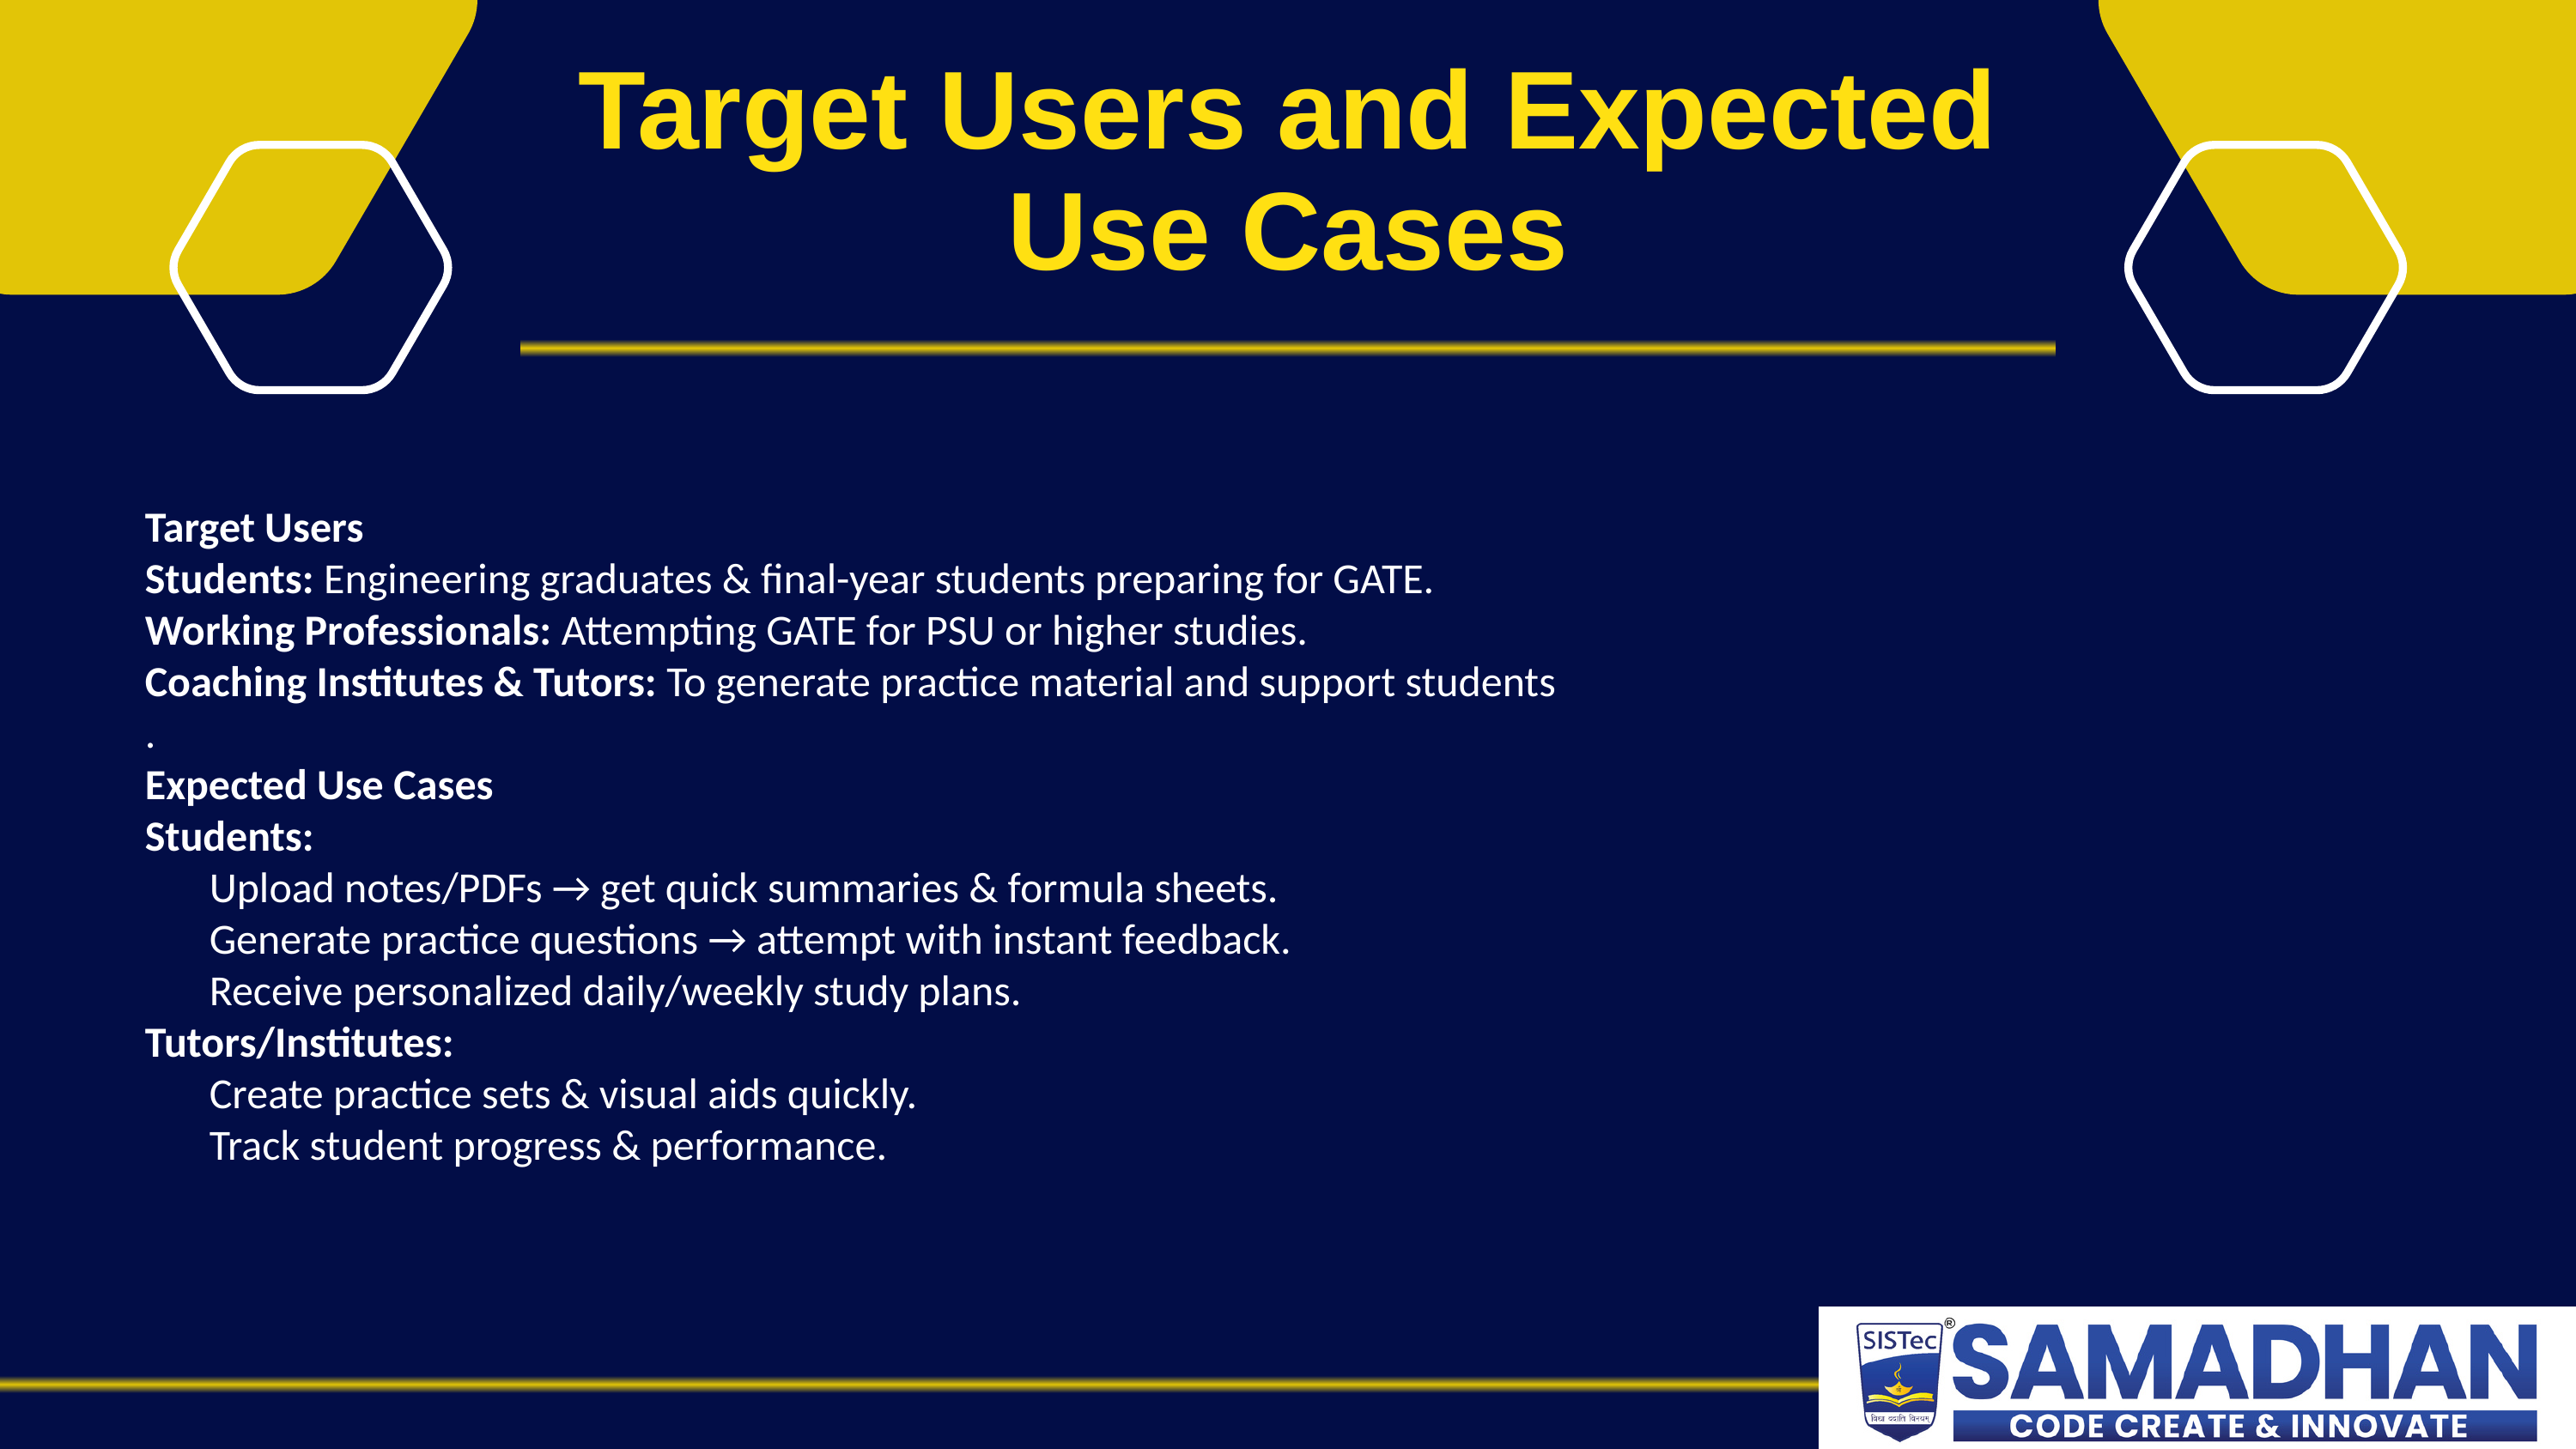

Target Users and Expected Use Cases

Target Users
Students: Engineering graduates & final-year students preparing for GATE.
Working Professionals: Attempting GATE for PSU or higher studies.
Coaching Institutes & Tutors: To generate practice material and support students
.
Expected Use Cases
Students:
Upload notes/PDFs → get quick summaries & formula sheets.
Generate practice questions → attempt with instant feedback.
Receive personalized daily/weekly study plans.
Tutors/Institutes:
Create practice sets & visual aids quickly.
Track student progress & performance.